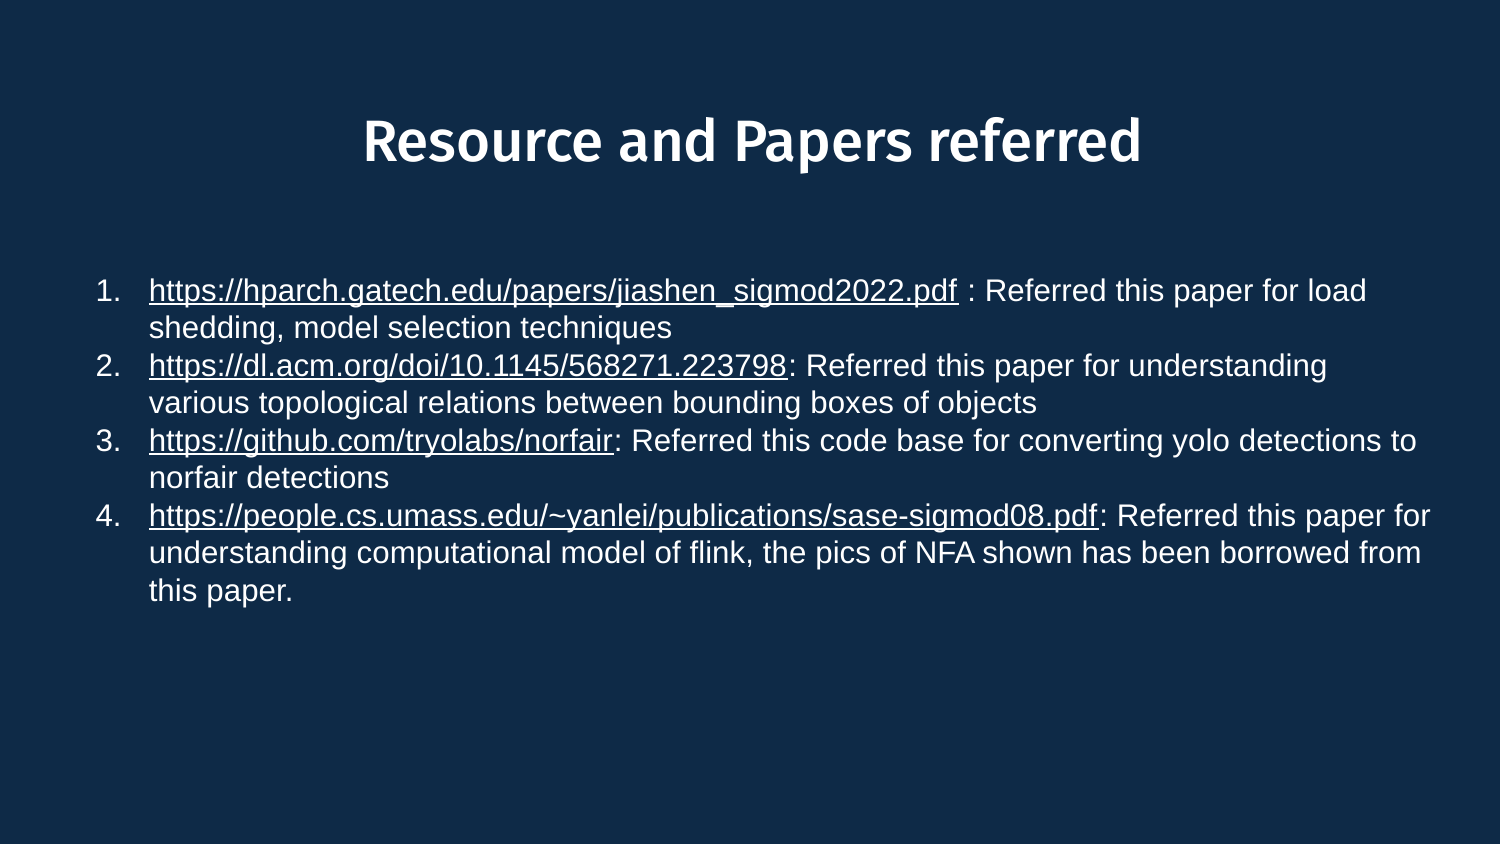

Resource and Papers referred

https://hparch.gatech.edu/papers/jiashen_sigmod2022.pdf : Referred this paper for load shedding, model selection techniques
https://dl.acm.org/doi/10.1145/568271.223798: Referred this paper for understanding various topological relations between bounding boxes of objects
https://github.com/tryolabs/norfair: Referred this code base for converting yolo detections to norfair detections
https://people.cs.umass.edu/~yanlei/publications/sase-sigmod08.pdf: Referred this paper for understanding computational model of flink, the pics of NFA shown has been borrowed from this paper.